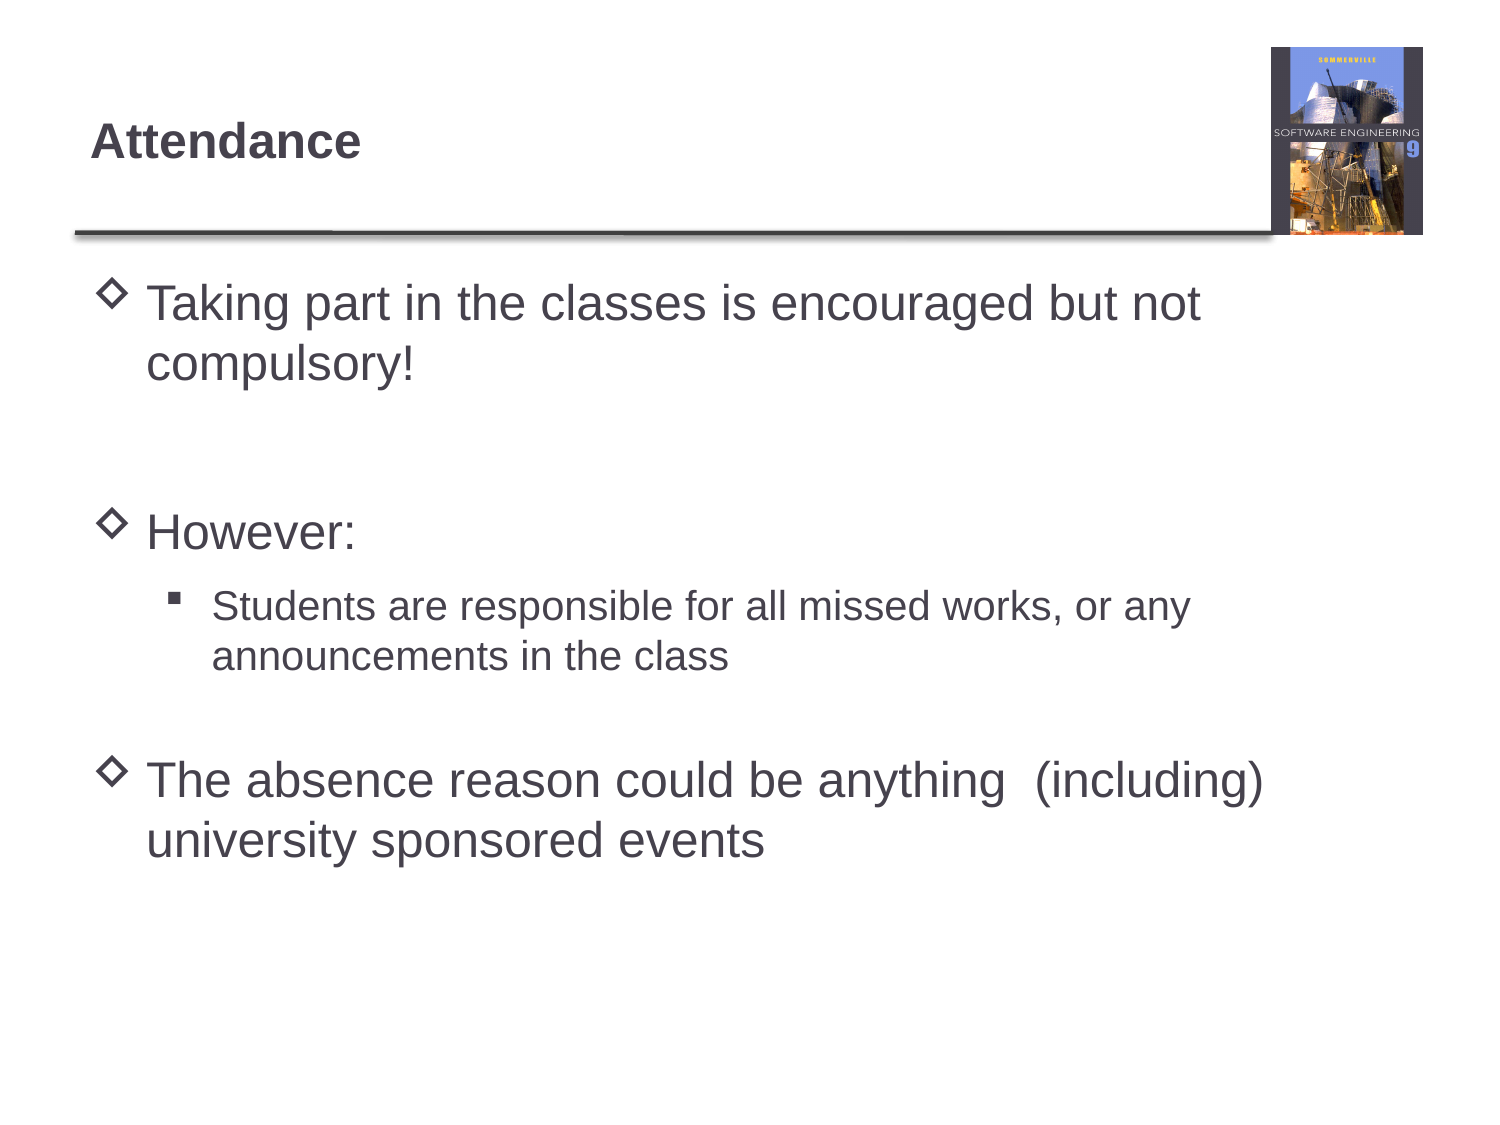

Attendance
Taking part in the classes is encouraged but not compulsory!

However:
Students are responsible for all missed works, or any announcements in the class

The absence reason could be anything  (including) university sponsored events